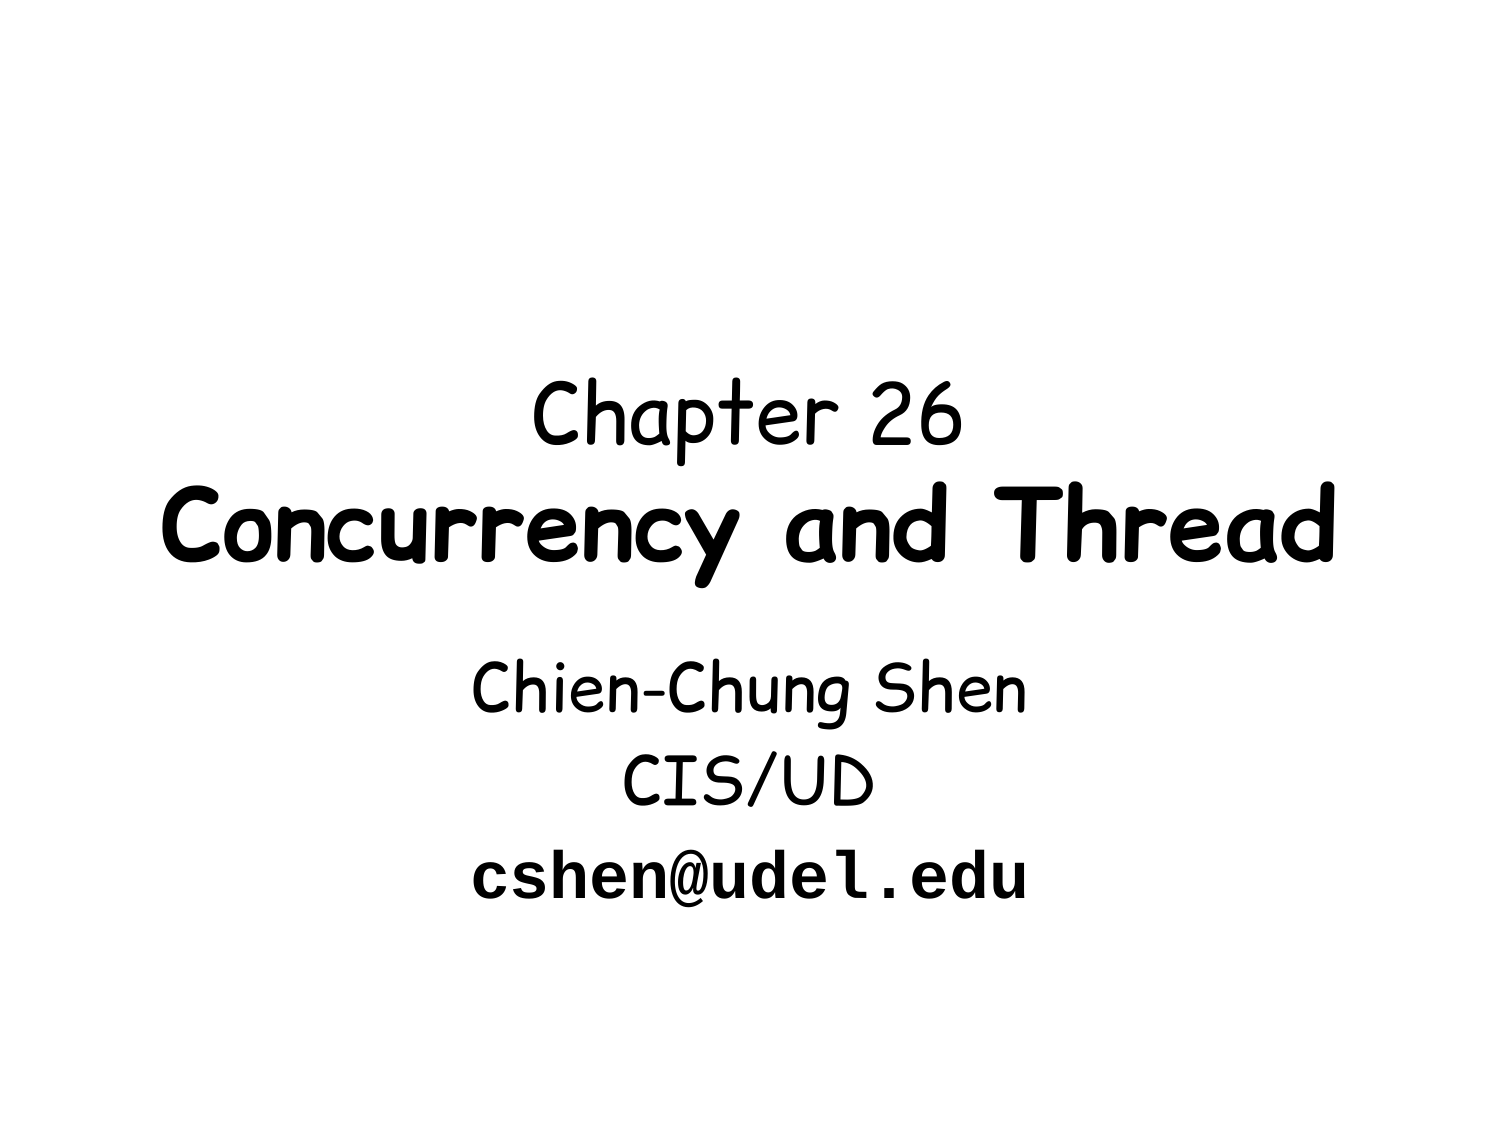

# Chapter 26 Concurrency and Thread
Chien-Chung Shen
CIS/UD
cshen@udel.edu